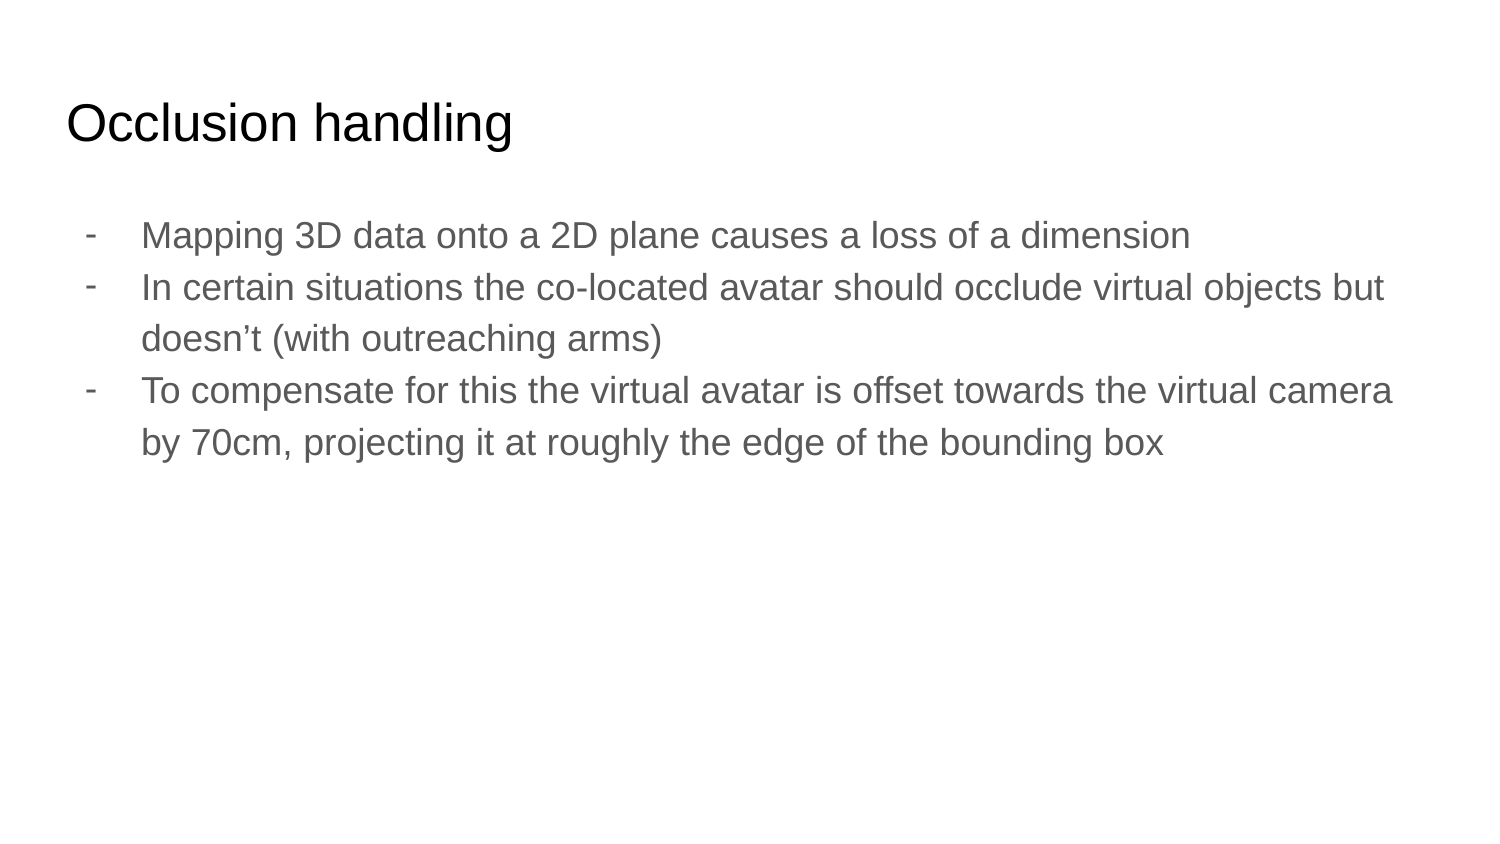

# Occlusion handling
Mapping 3D data onto a 2D plane causes a loss of a dimension
In certain situations the co-located avatar should occlude virtual objects but doesn’t (with outreaching arms)
To compensate for this the virtual avatar is offset towards the virtual camera by 70cm, projecting it at roughly the edge of the bounding box